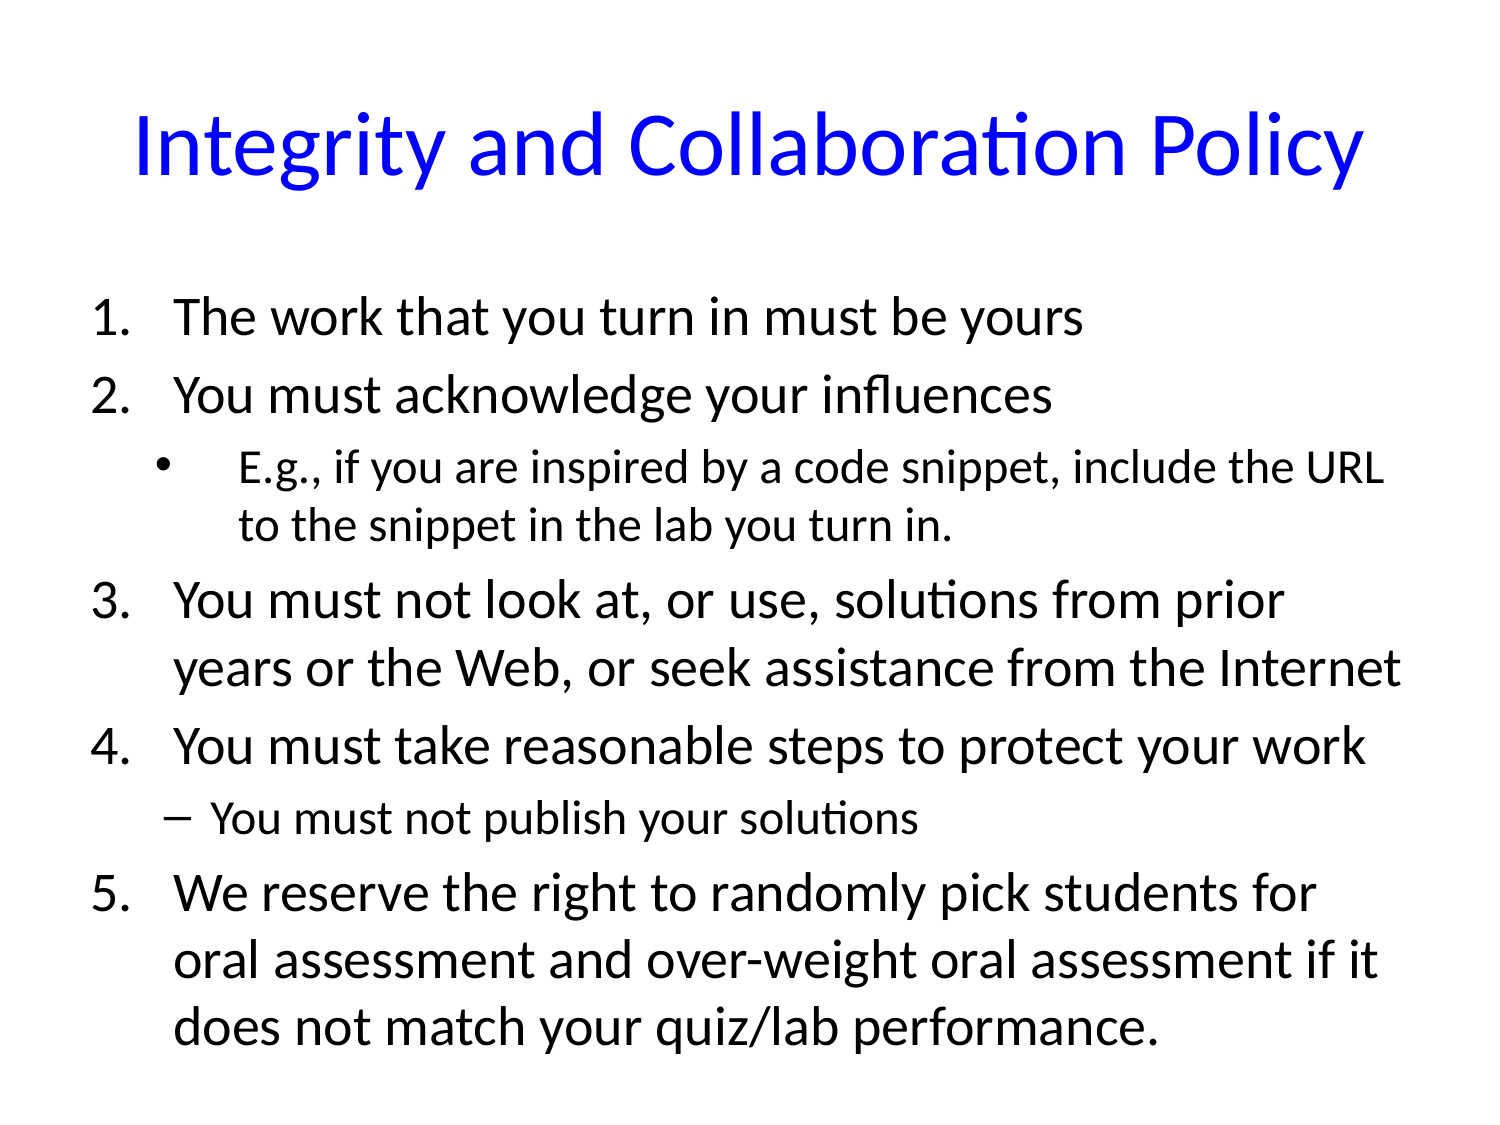

Carnegie Mellon
# Integrity and Collaboration Policy

The work that you turn in must be yours
You must acknowledge your influences
E.g., if you are inspired by a code snippet, include the URL to the snippet in the lab you turn in.
You must not look at, or use, solutions from prior years or the Web, or seek assistance from the Internet
You must take reasonable steps to protect your work
You must not publish your solutions
We reserve the right to randomly pick students for oral assessment and over-weight oral assessment if it does not match your quiz/lab performance.